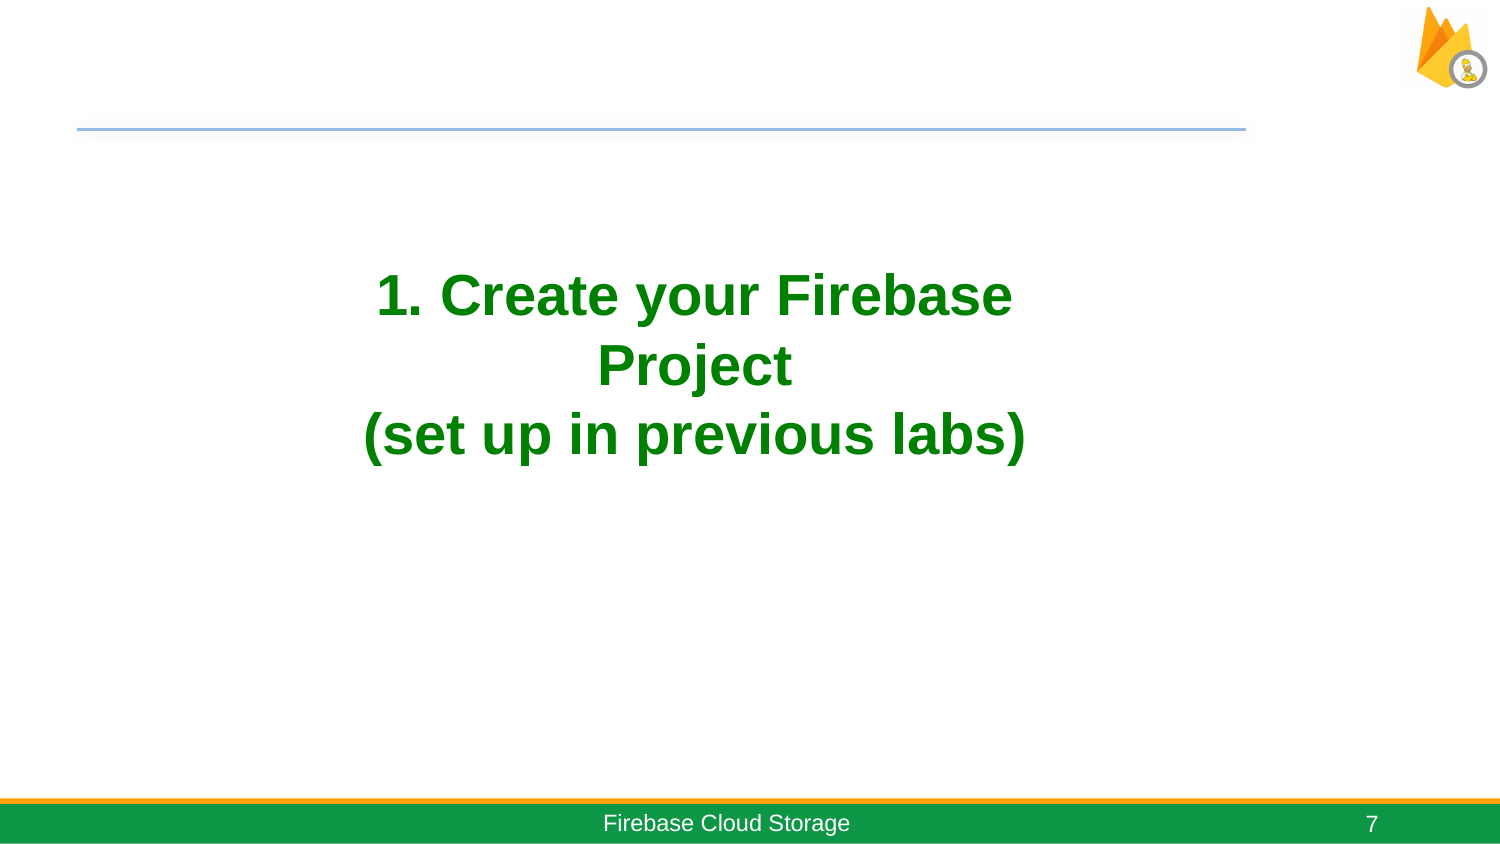

# 1. Create your Firebase Project (set up in previous labs)
7
Firebase Cloud Storage